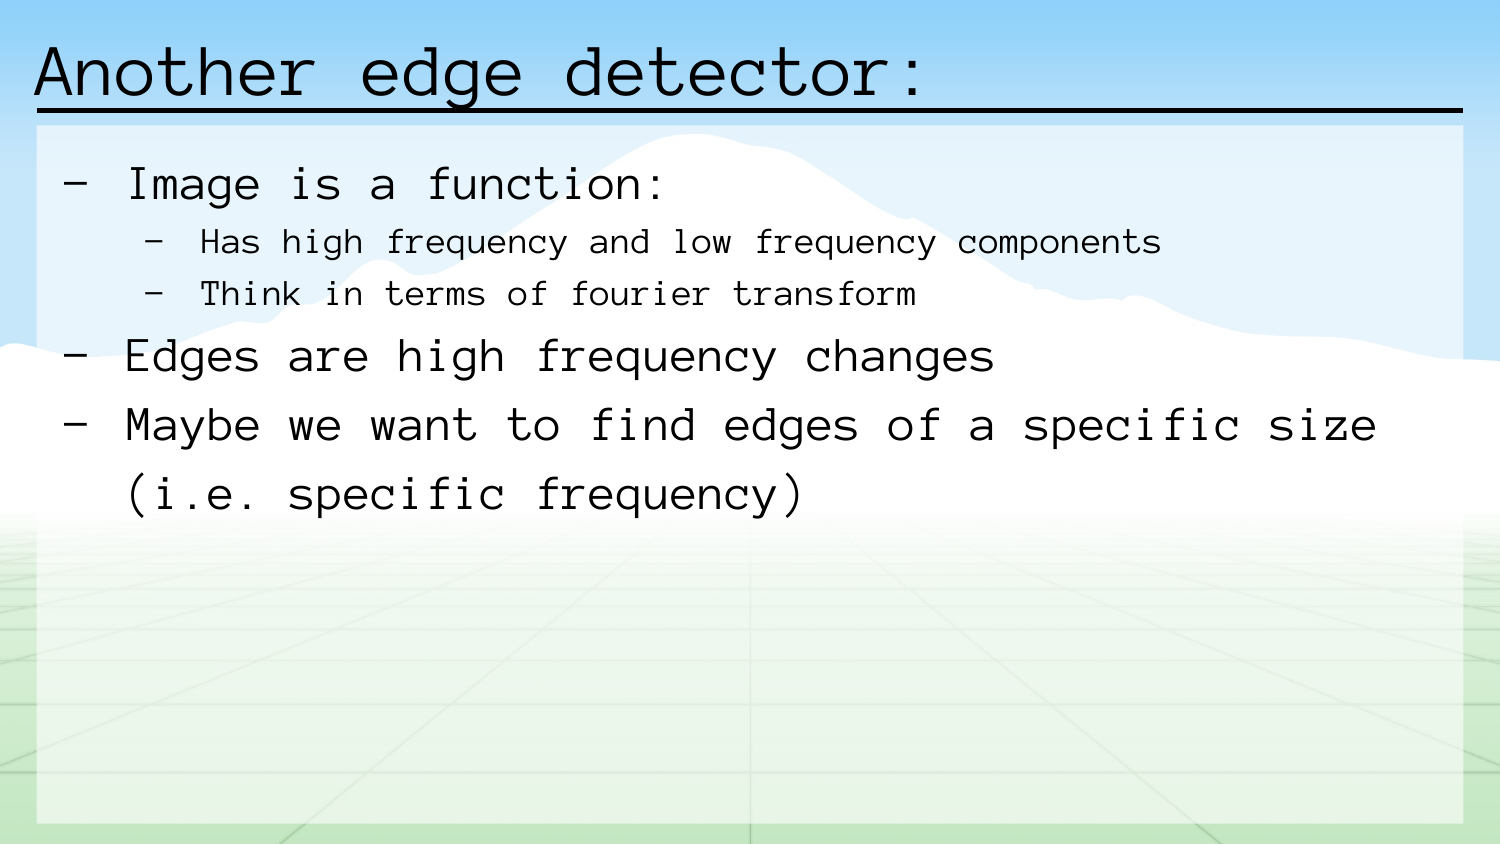

# Another edge detector:
Image is a function:
Has high frequency and low frequency components
Think in terms of fourier transform
Edges are high frequency changes
Maybe we want to find edges of a specific size (i.e. specific frequency)